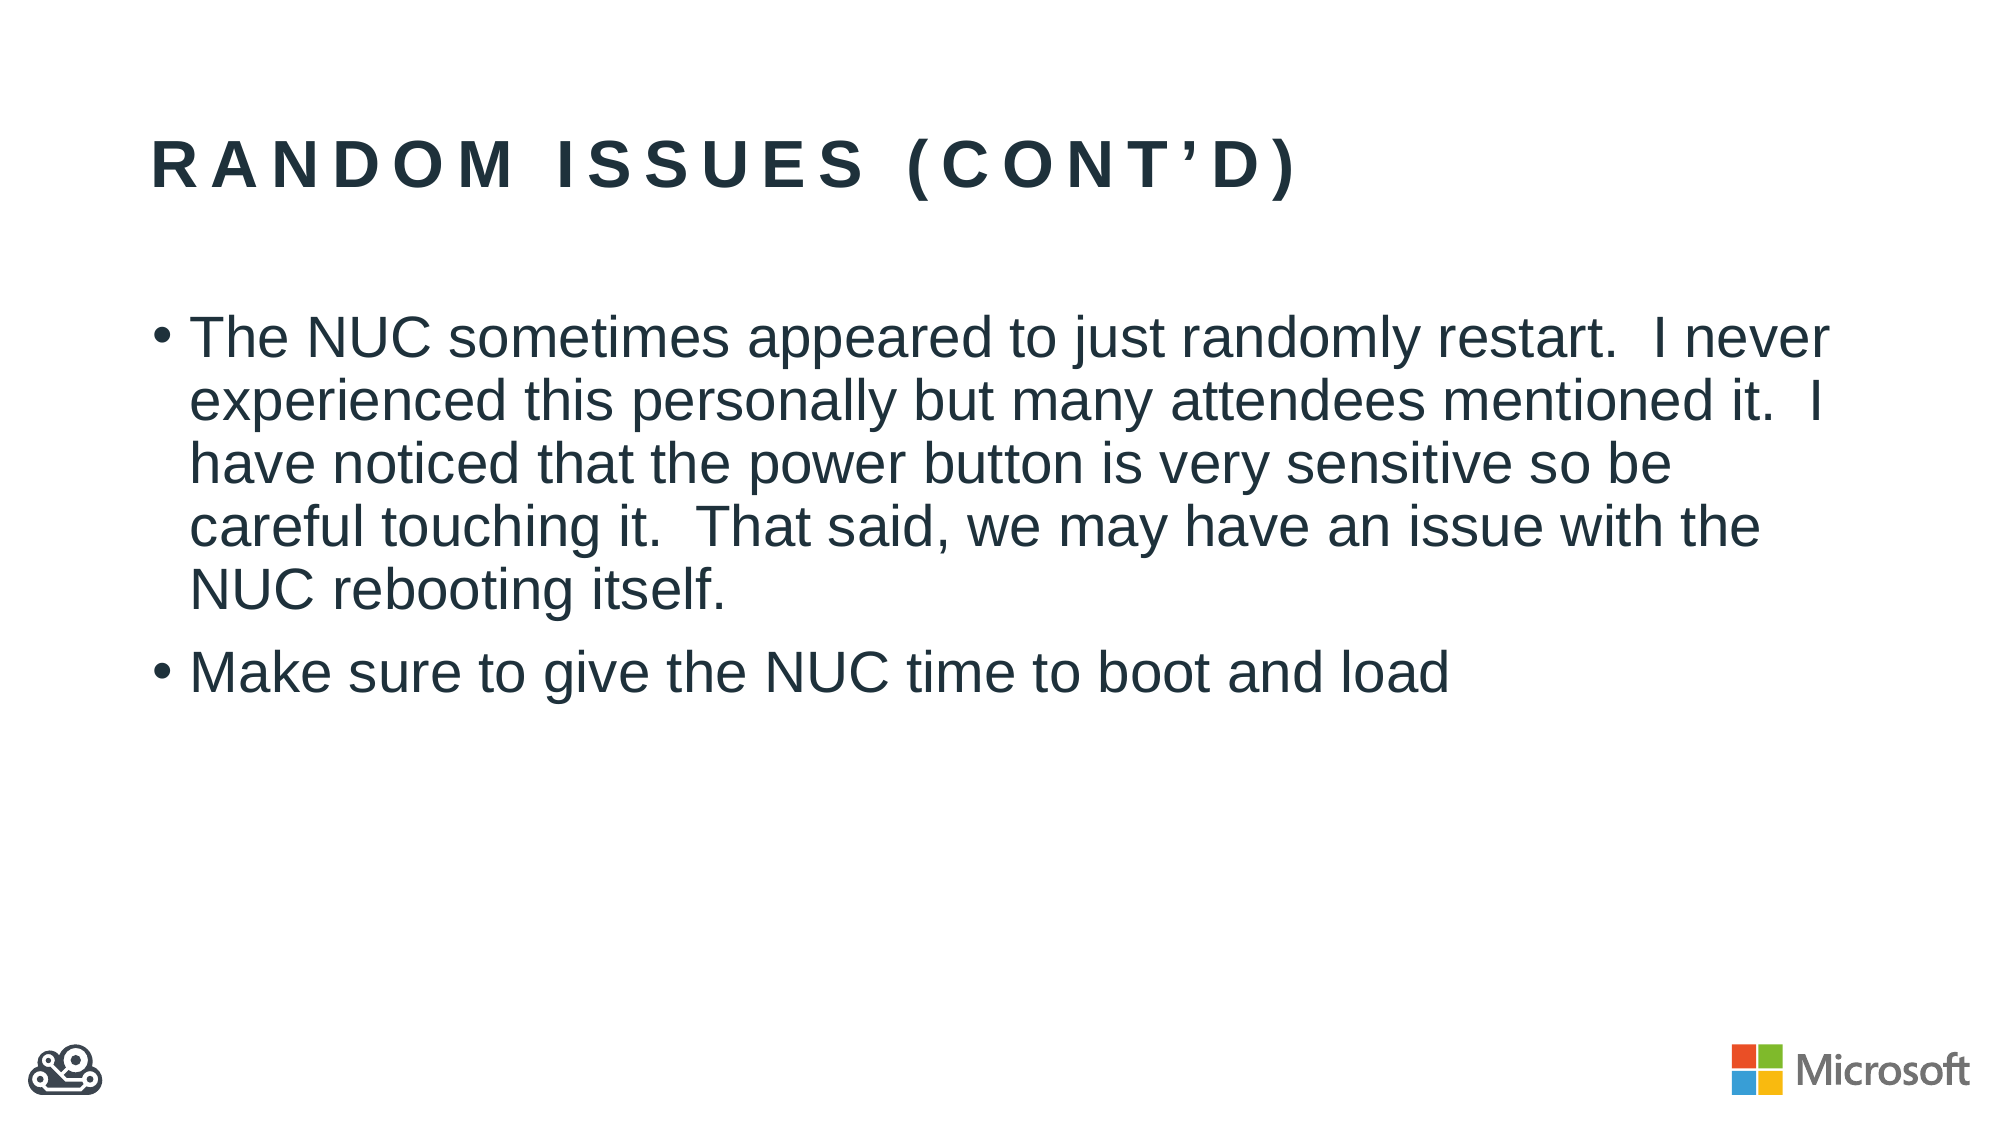

# Random issues (cont’d)
The NUC sometimes appeared to just randomly restart.  I never experienced this personally but many attendees mentioned it.  I have noticed that the power button is very sensitive so be careful touching it.  That said, we may have an issue with the NUC rebooting itself.
Make sure to give the NUC time to boot and load